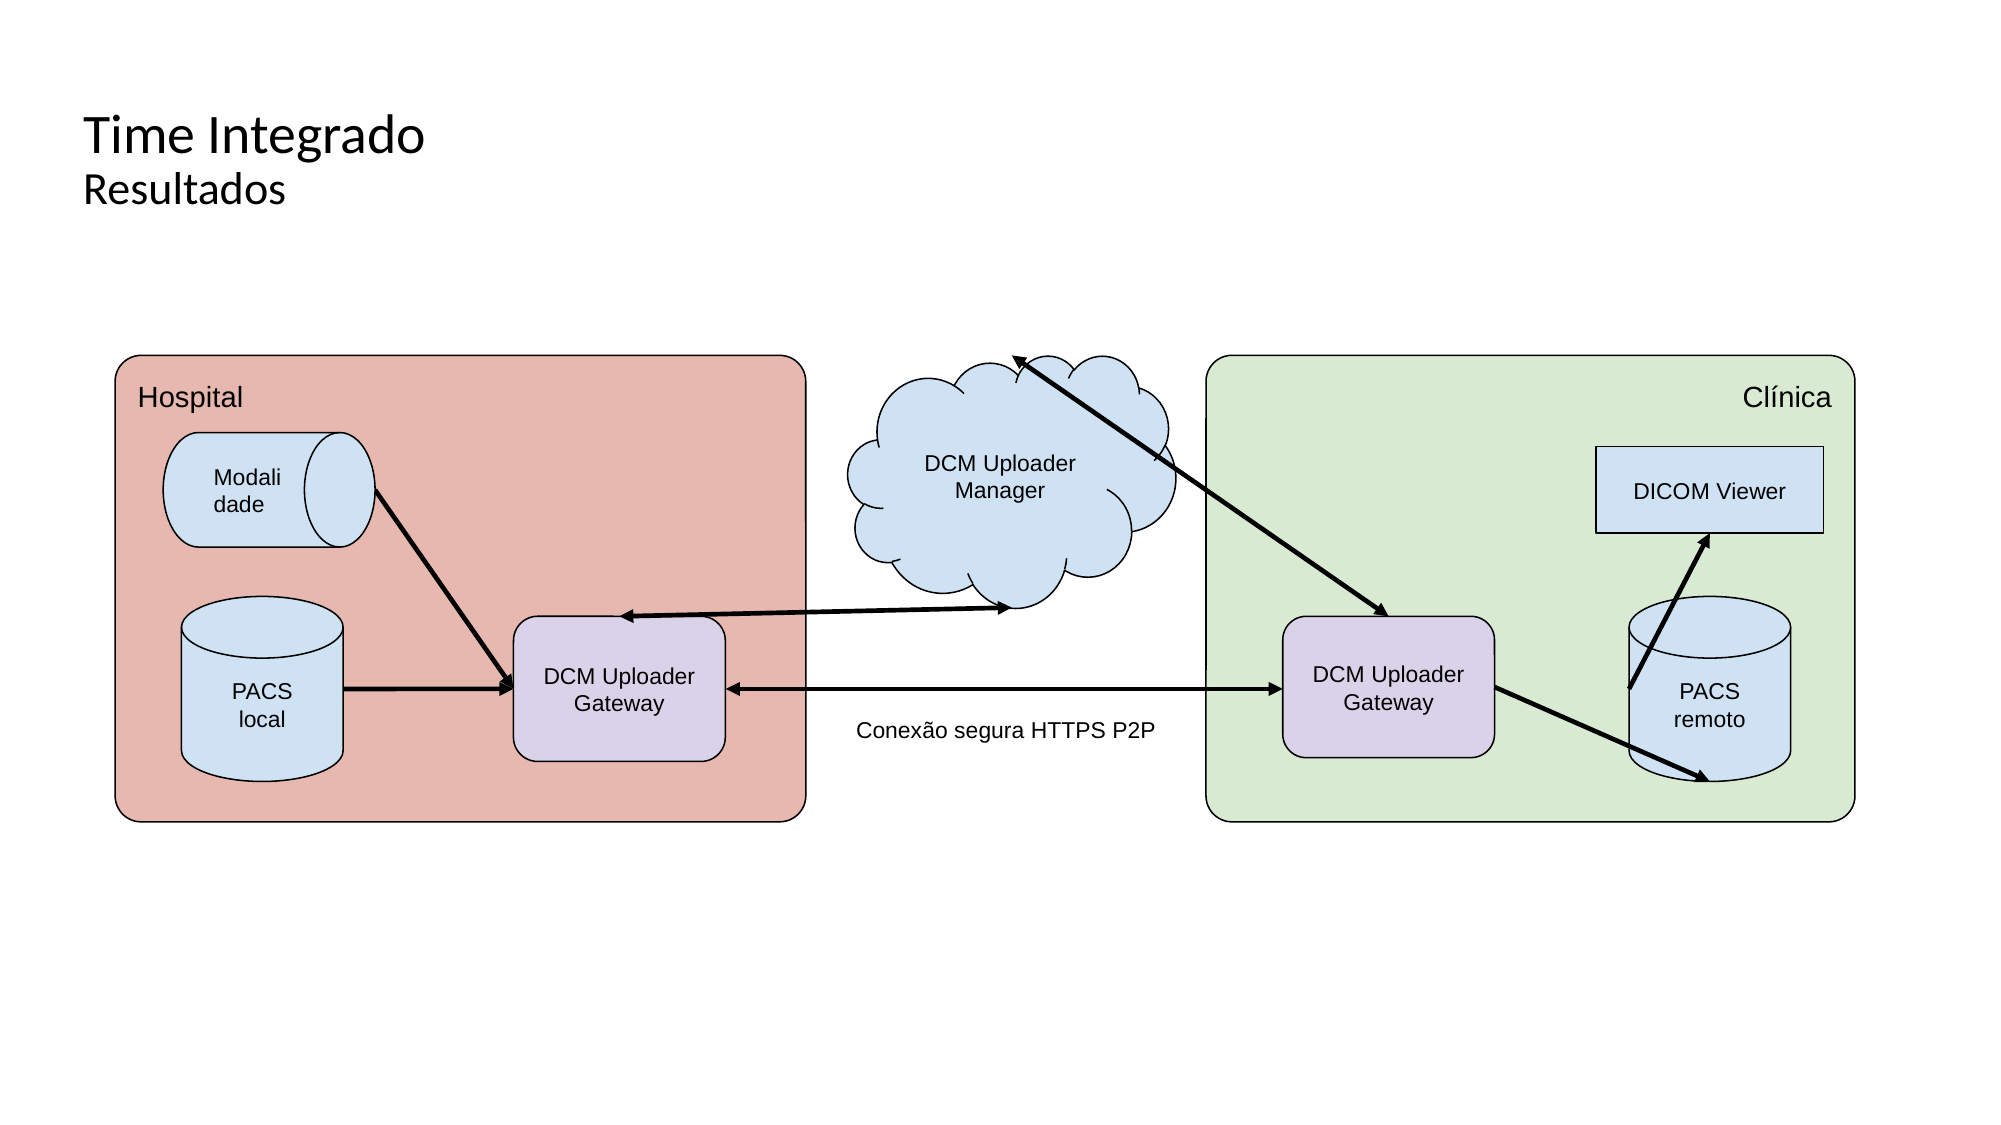

# Time Integrado Resultados
Hospital
DCM Uploader Manager
Clínica
Modalidade
DICOM Viewer
PACS
local
PACS
remoto
DCM Uploader Gateway
DCM Uploader Gateway
Conexão segura HTTPS P2P